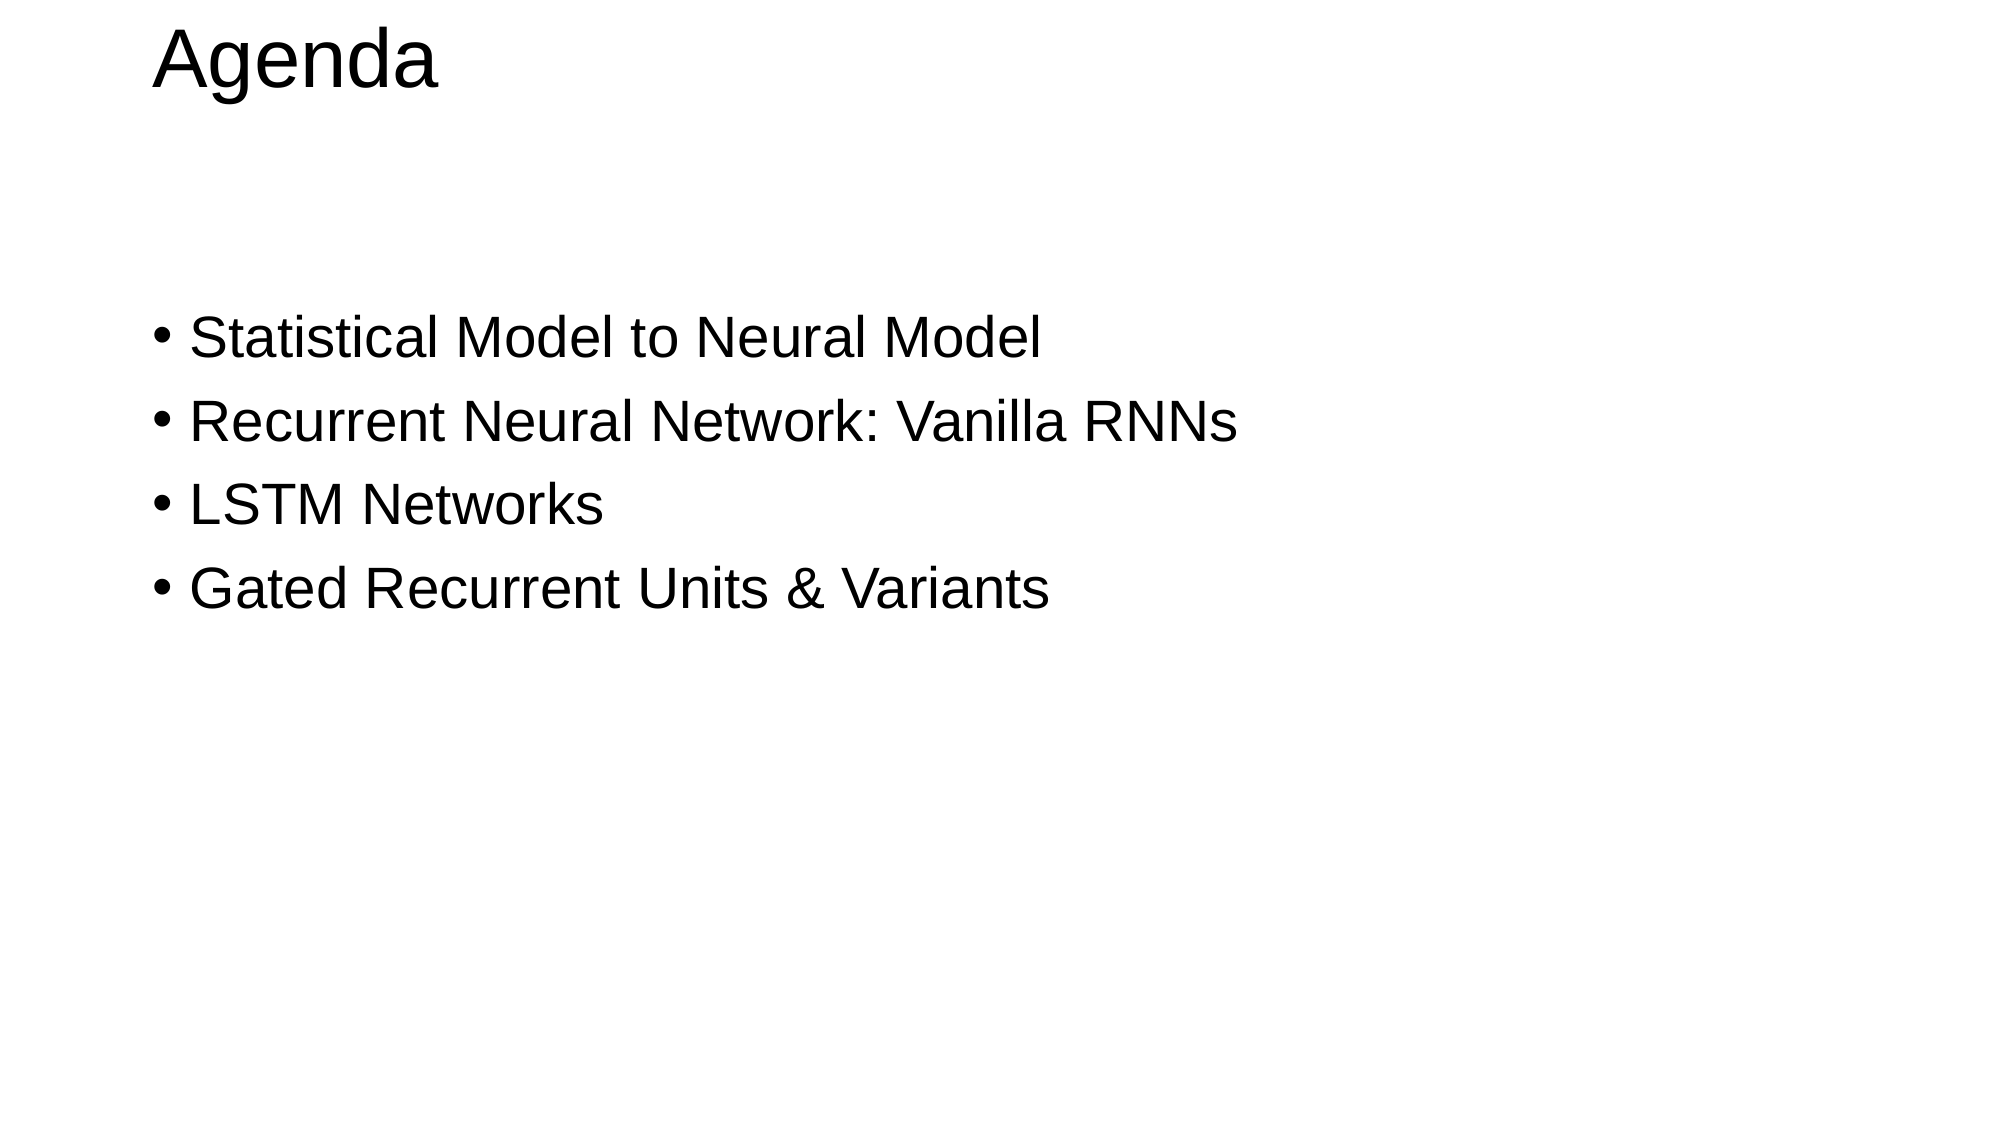

# Agenda
Statistical Model to Neural Model
Recurrent Neural Network: Vanilla RNNs
LSTM Networks
Gated Recurrent Units & Variants